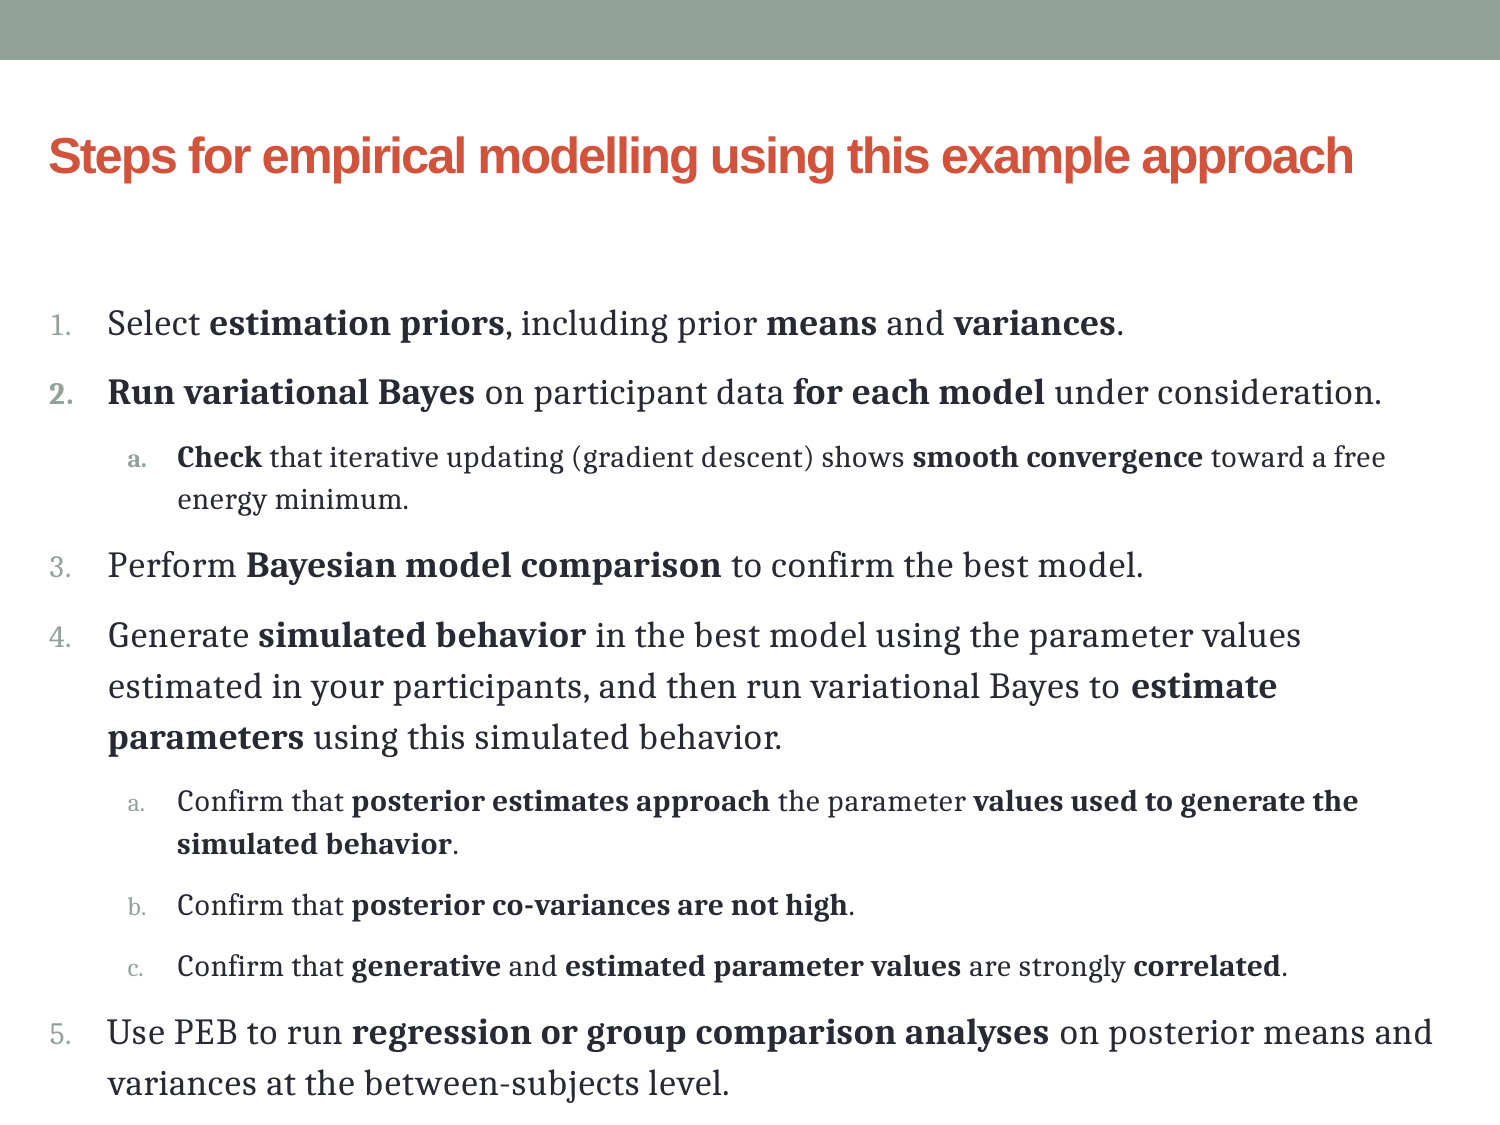

# Steps for empirical modelling using this example approach
Select estimation priors, including prior means and variances.
Run variational Bayes on participant data for each model under consideration.
Check that iterative updating (gradient descent) shows smooth convergence toward a free energy minimum.
Perform Bayesian model comparison to confirm the best model.
Generate simulated behavior in the best model using the parameter values estimated in your participants, and then run variational Bayes to estimate parameters using this simulated behavior.
Confirm that posterior estimates approach the parameter values used to generate the simulated behavior.
Confirm that posterior co-variances are not high.
Confirm that generative and estimated parameter values are strongly correlated.
Use PEB to run regression or group comparison analyses on posterior means and variances at the between-subjects level.